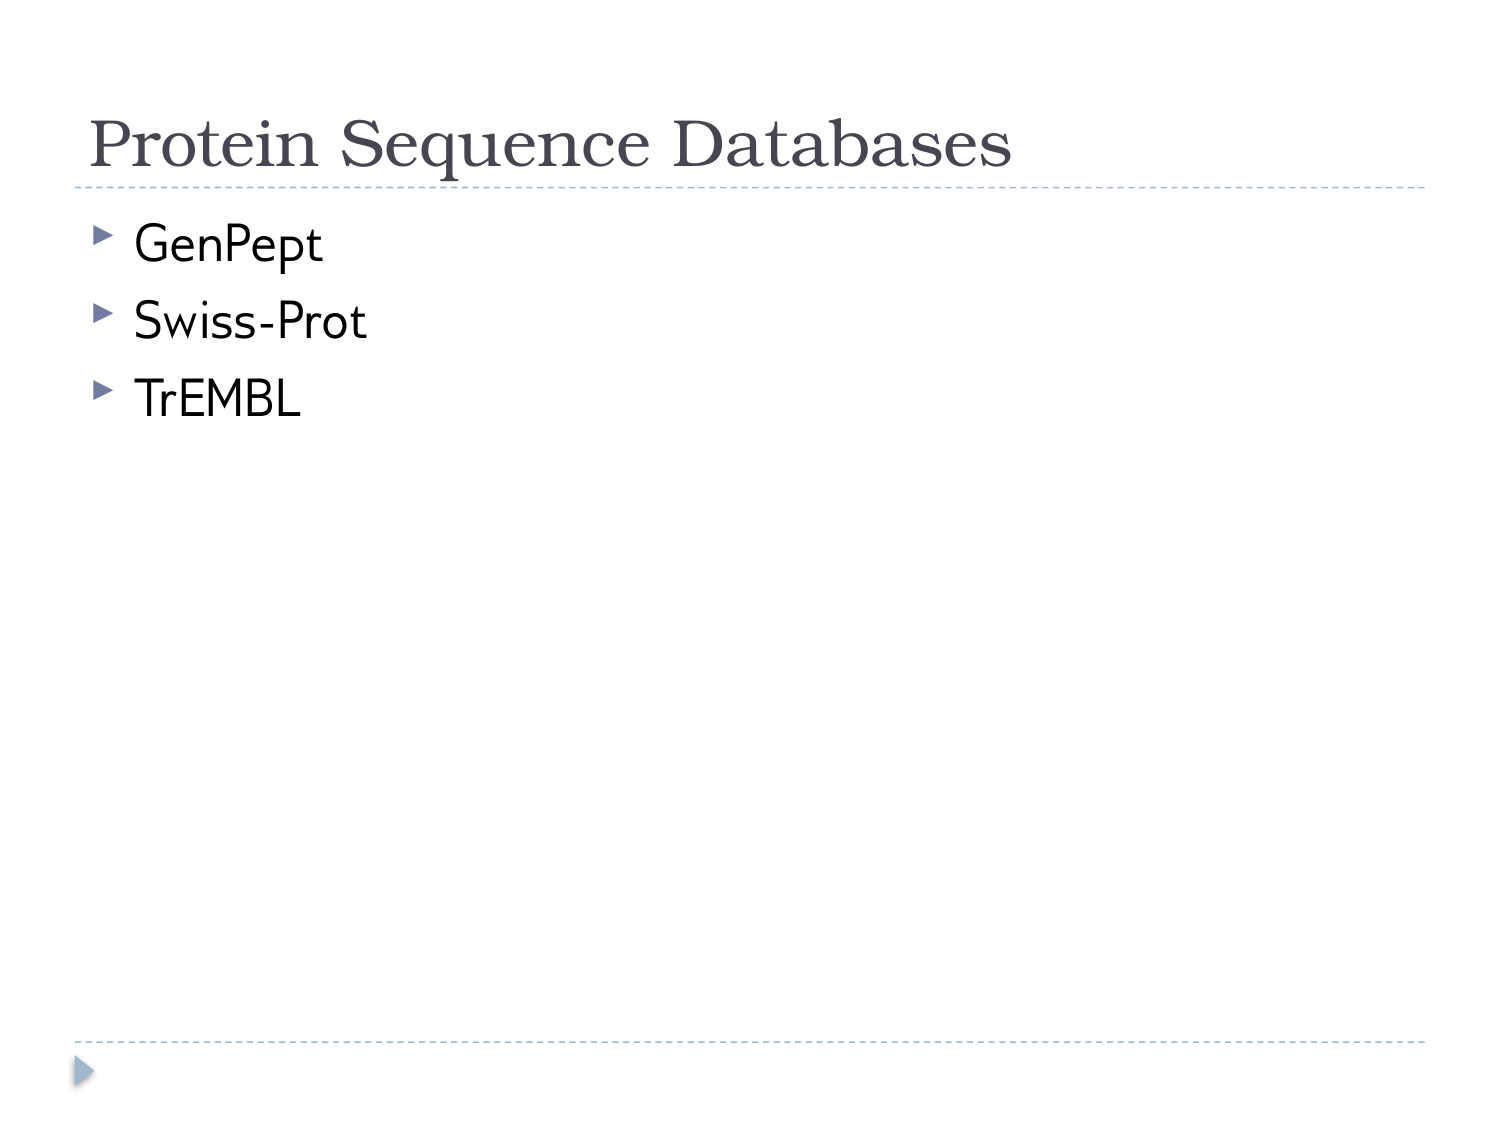

# Protein Sequence Databases
GenPept
Swiss-Prot
TrEMBL